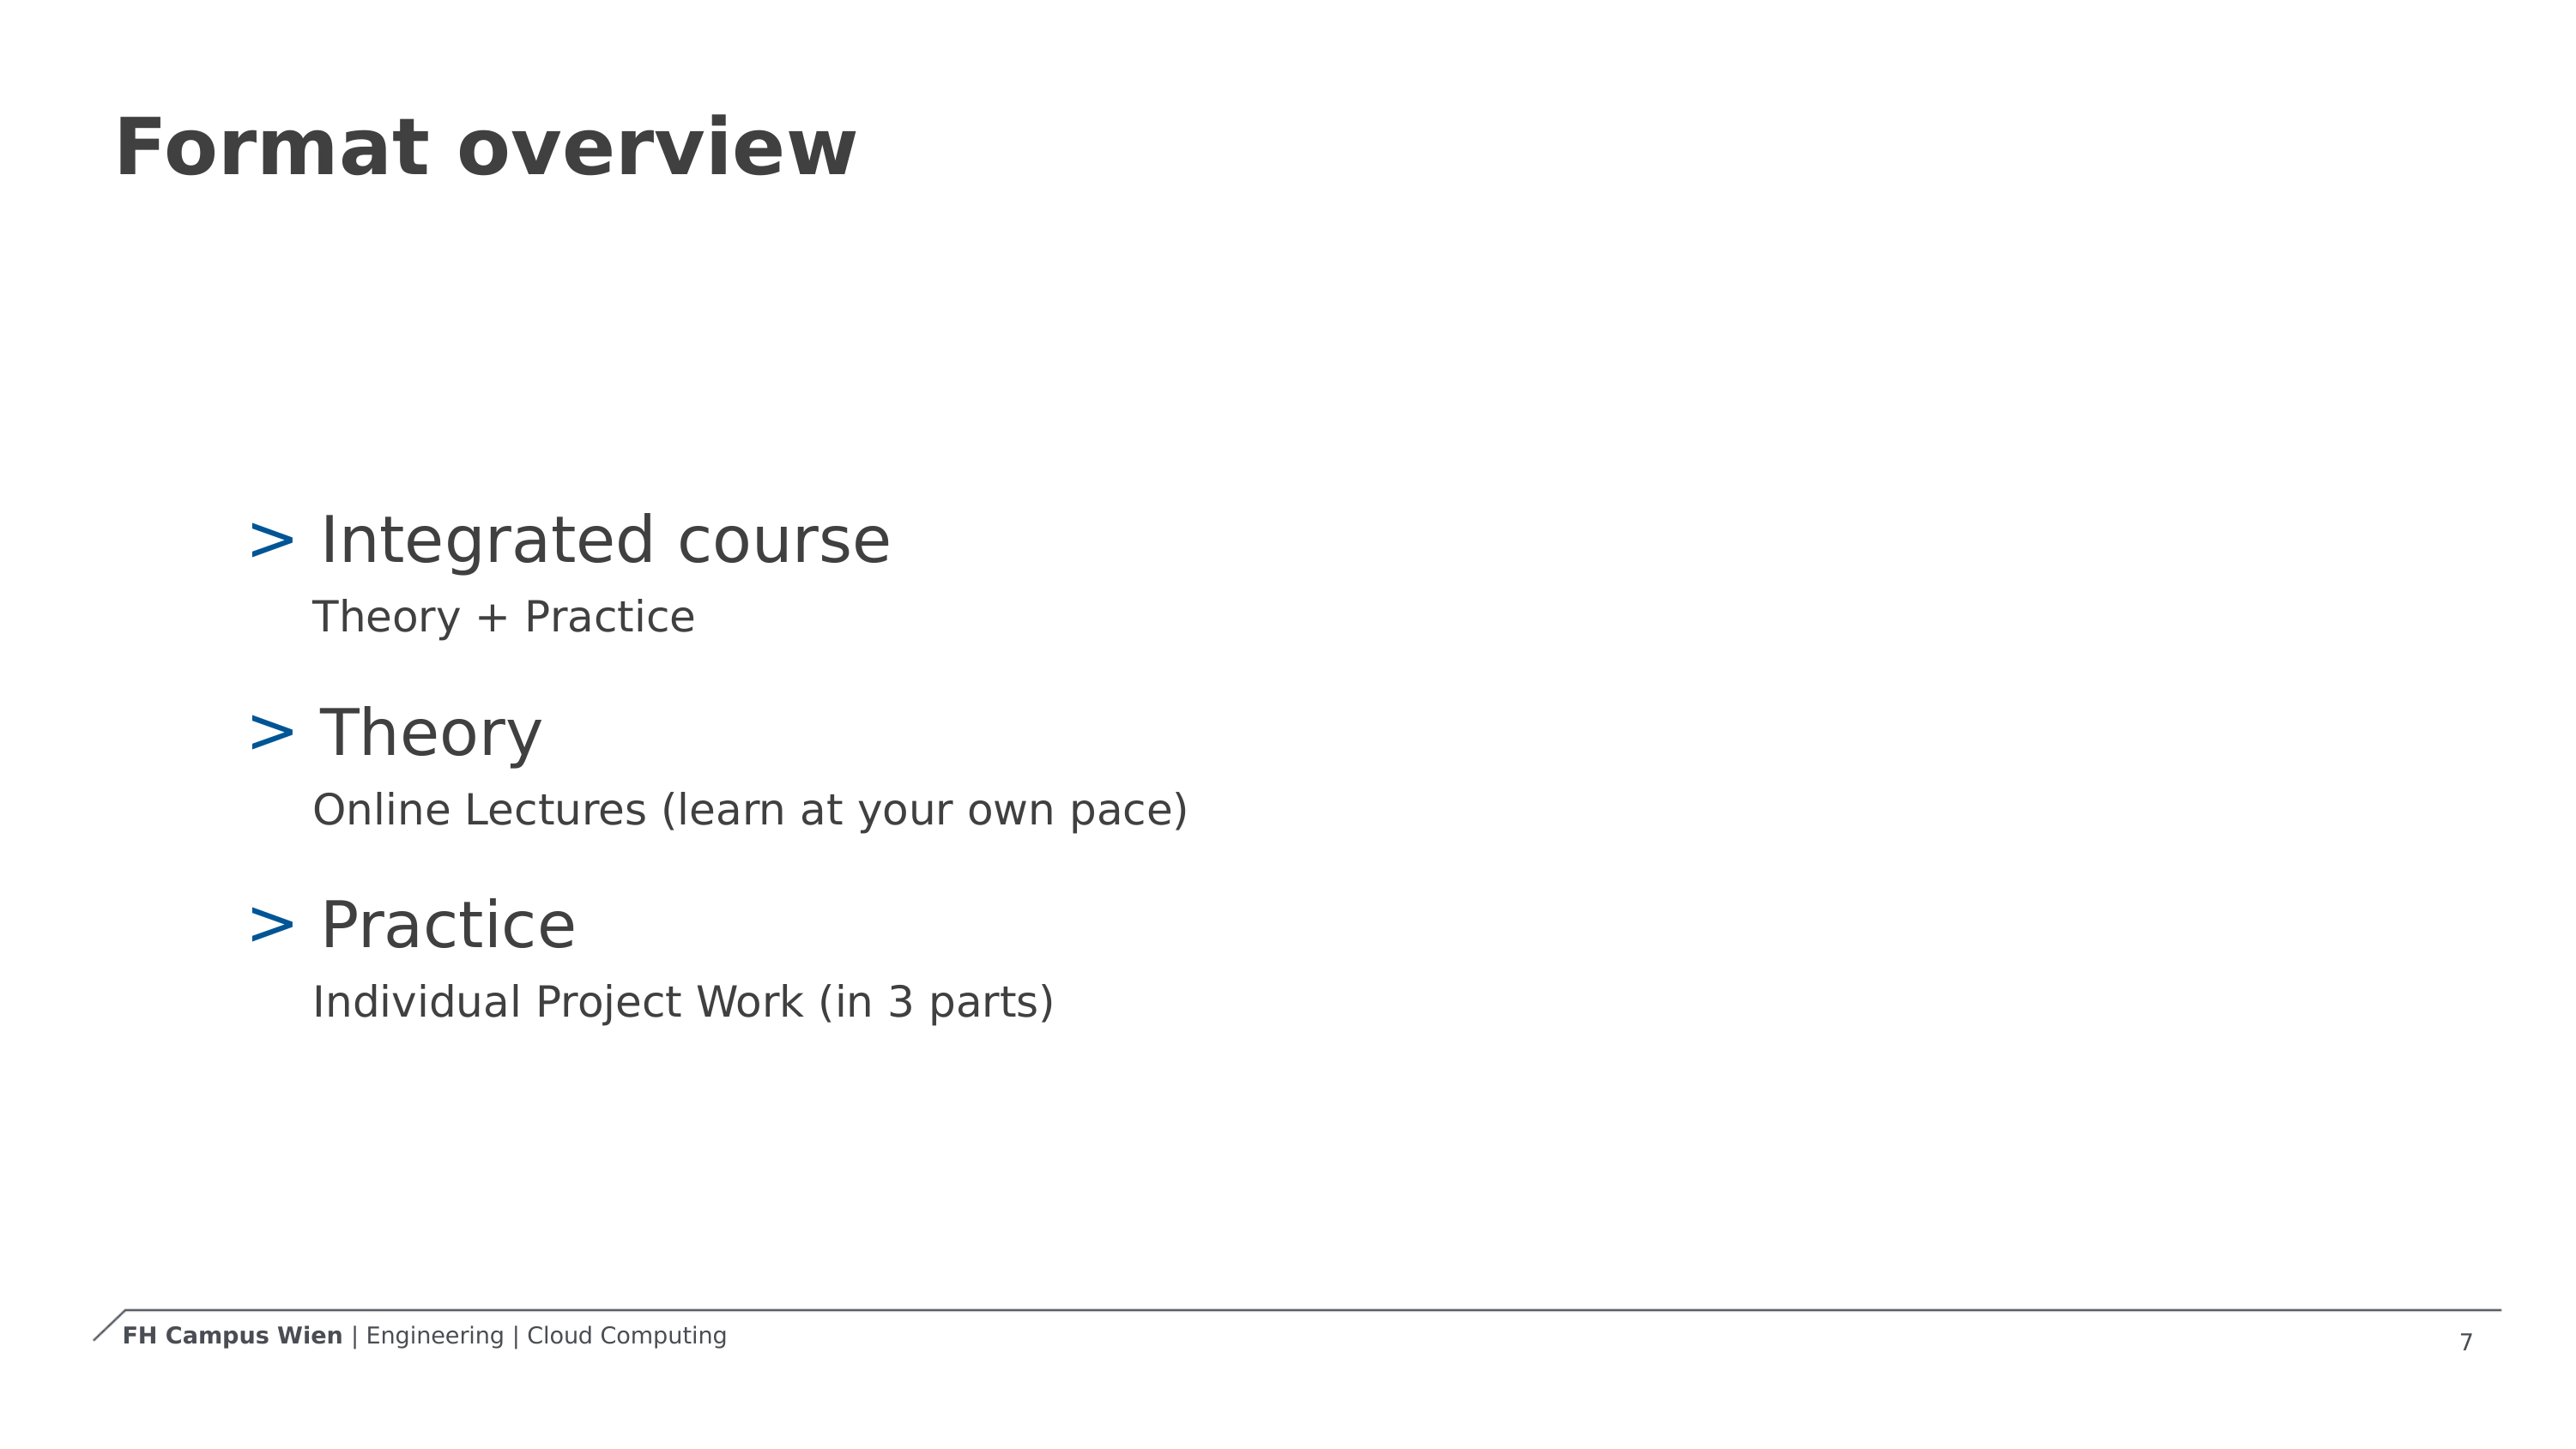

# Format overview
 Integrated course
 Theory + Practice
 Theory
 Online Lectures (learn at your own pace)
 Practice
 Individual Project Work (in 3 parts)